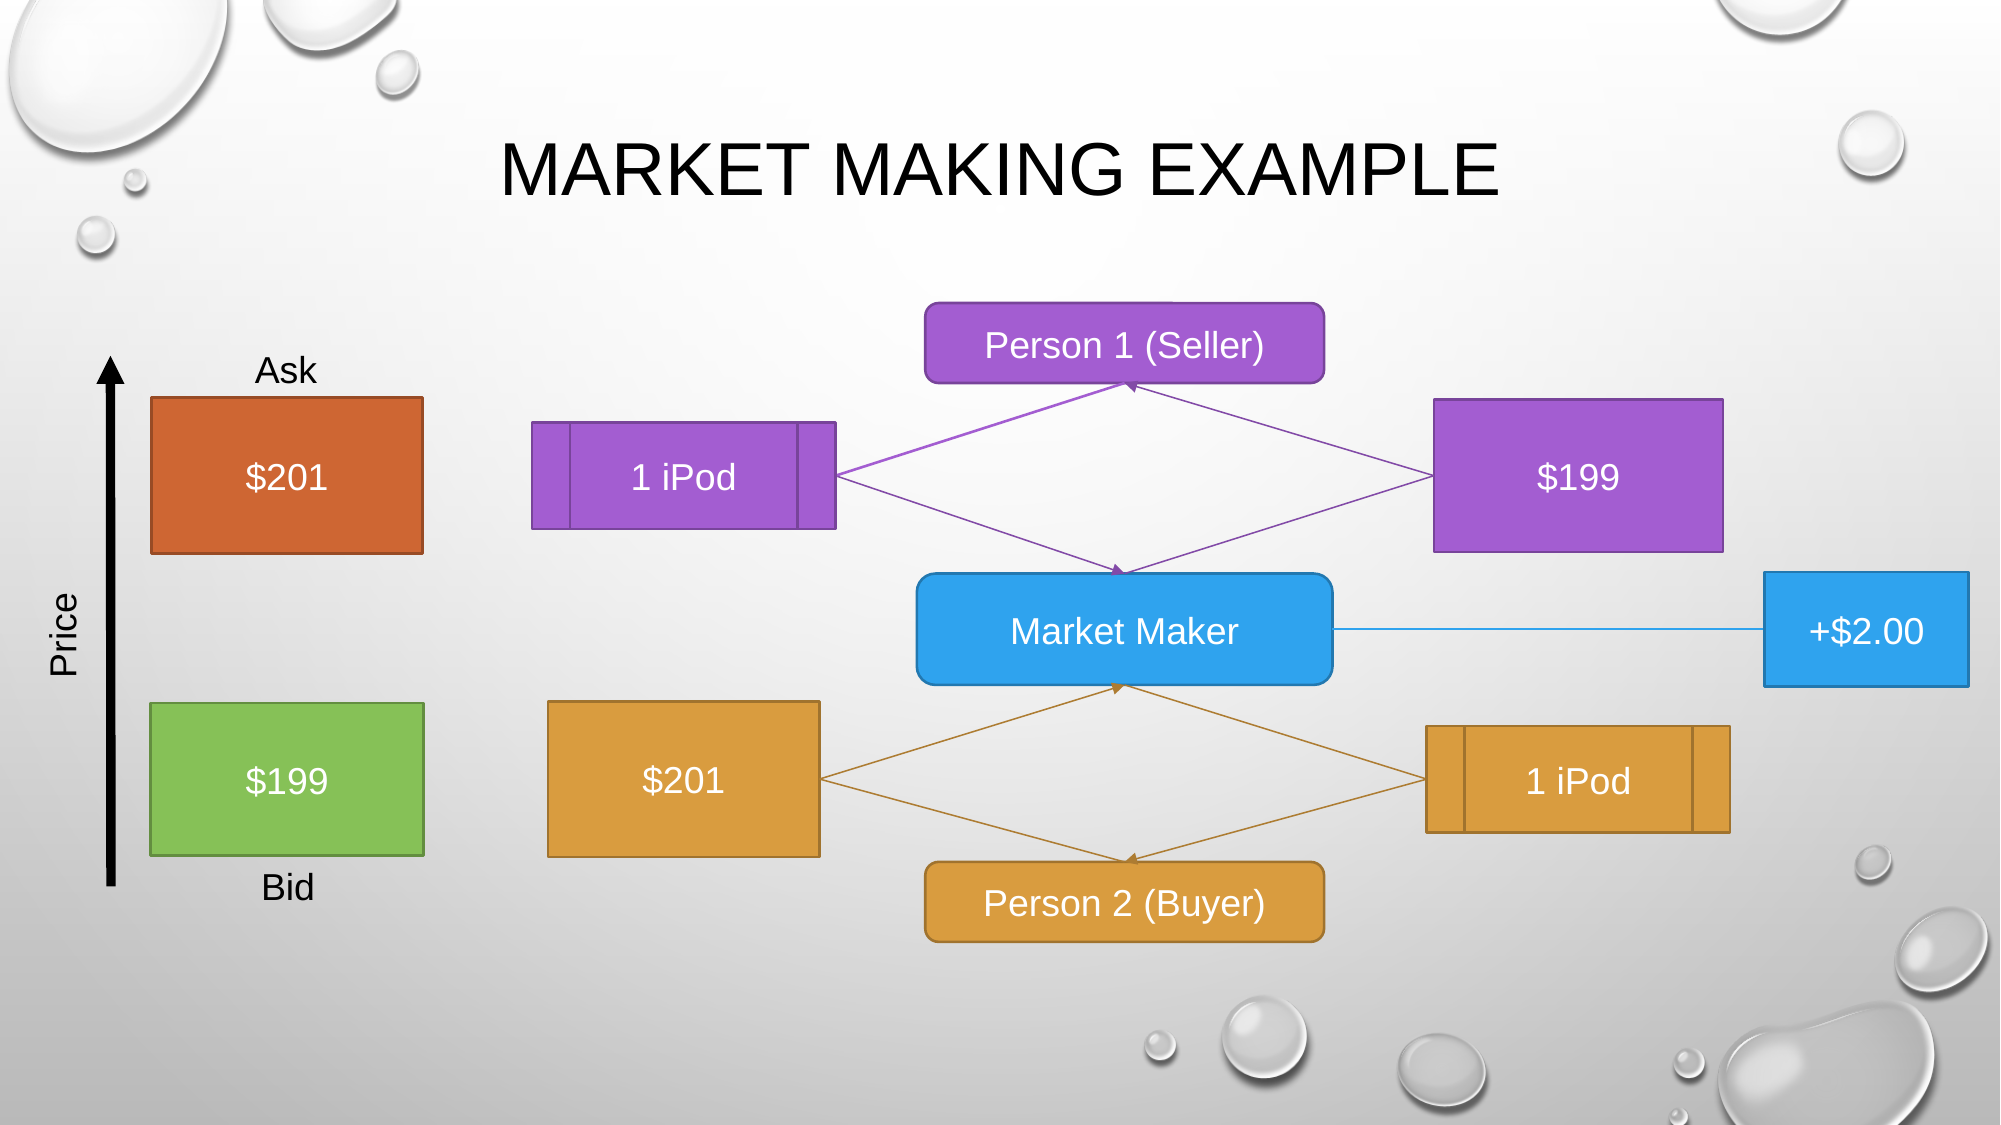

# Market Making Example
Person 1 (Seller)
Ask
$201
$199
1 iPod
+$2.00
Market Maker
Price
$201
$199
1 iPod
Bid
Person 2 (Buyer)